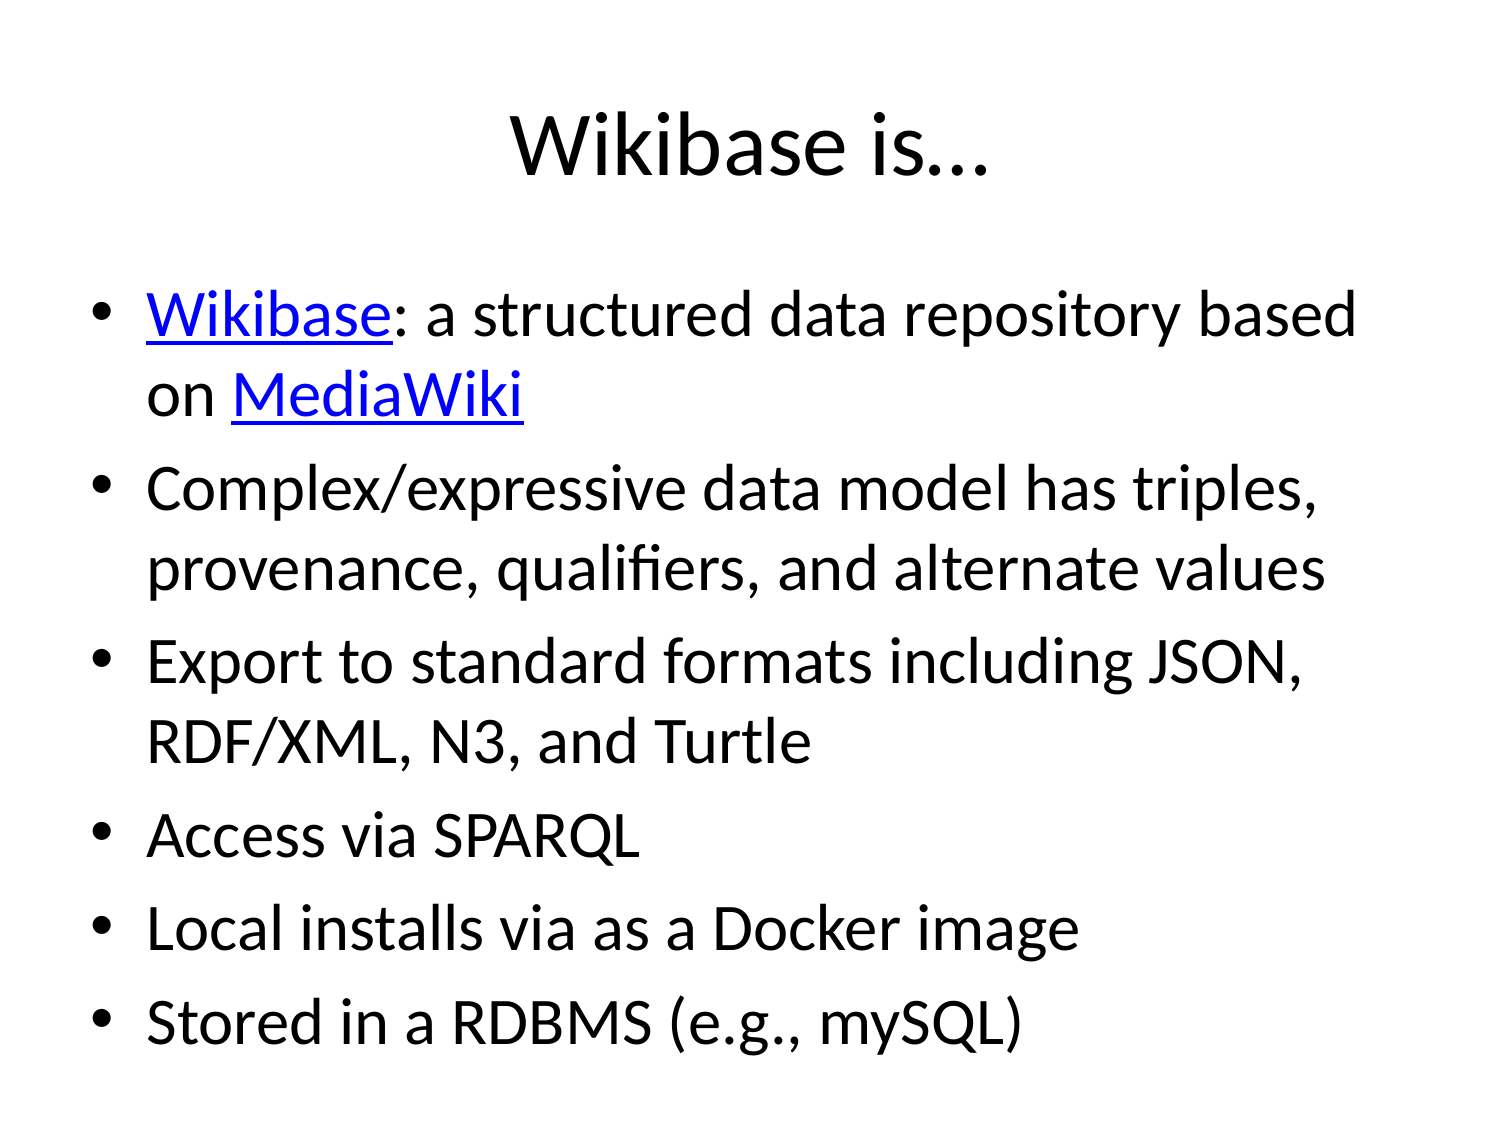

# Wikibase is…
Wikibase: a structured data repository based on MediaWiki
Complex/expressive data model has triples, provenance, qualifiers, and alternate values
Export to standard formats including JSON, RDF/XML, N3, and Turtle
Access via SPARQL
Local installs via as a Docker image
Stored in a RDBMS (e.g., mySQL)